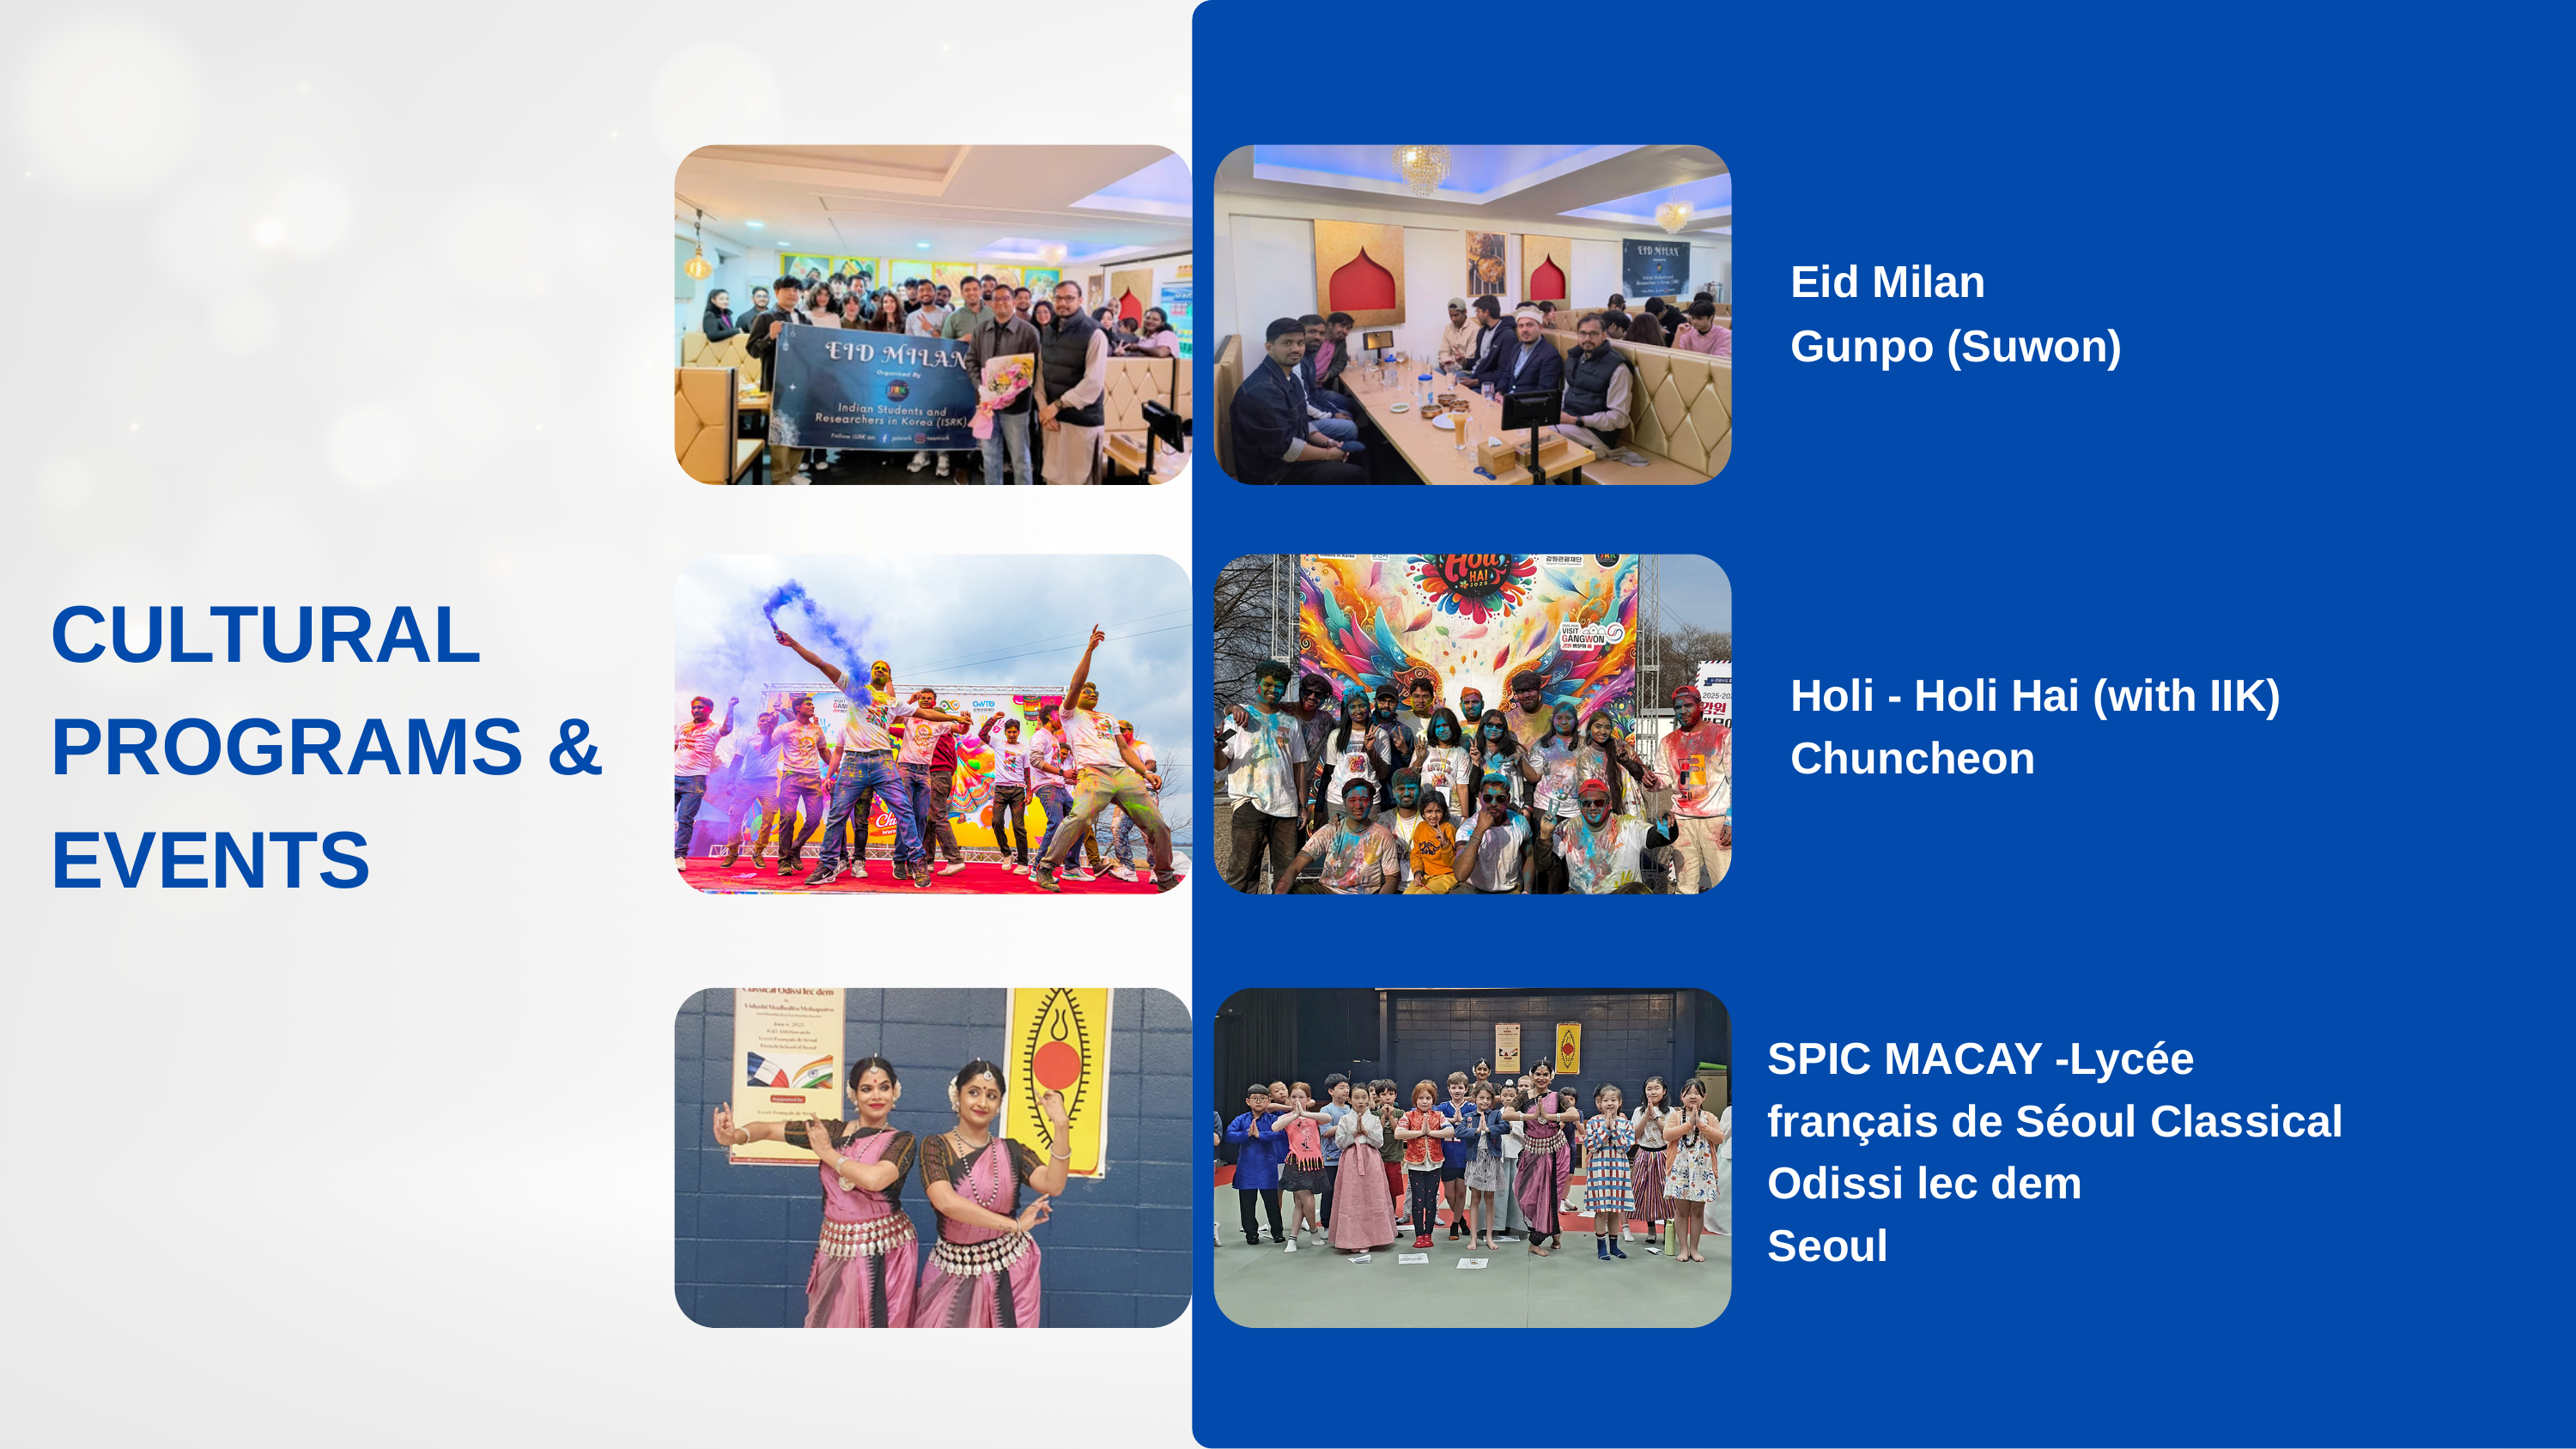

Eid Milan
Gunpo (Suwon)

CULTURAL PROGRAMS & EVENTS
Holi - Holi Hai (with IIK)
Chuncheon

SPIC MACAY -Lycée français de Séoul Classical Odissi lec dem
Seoul